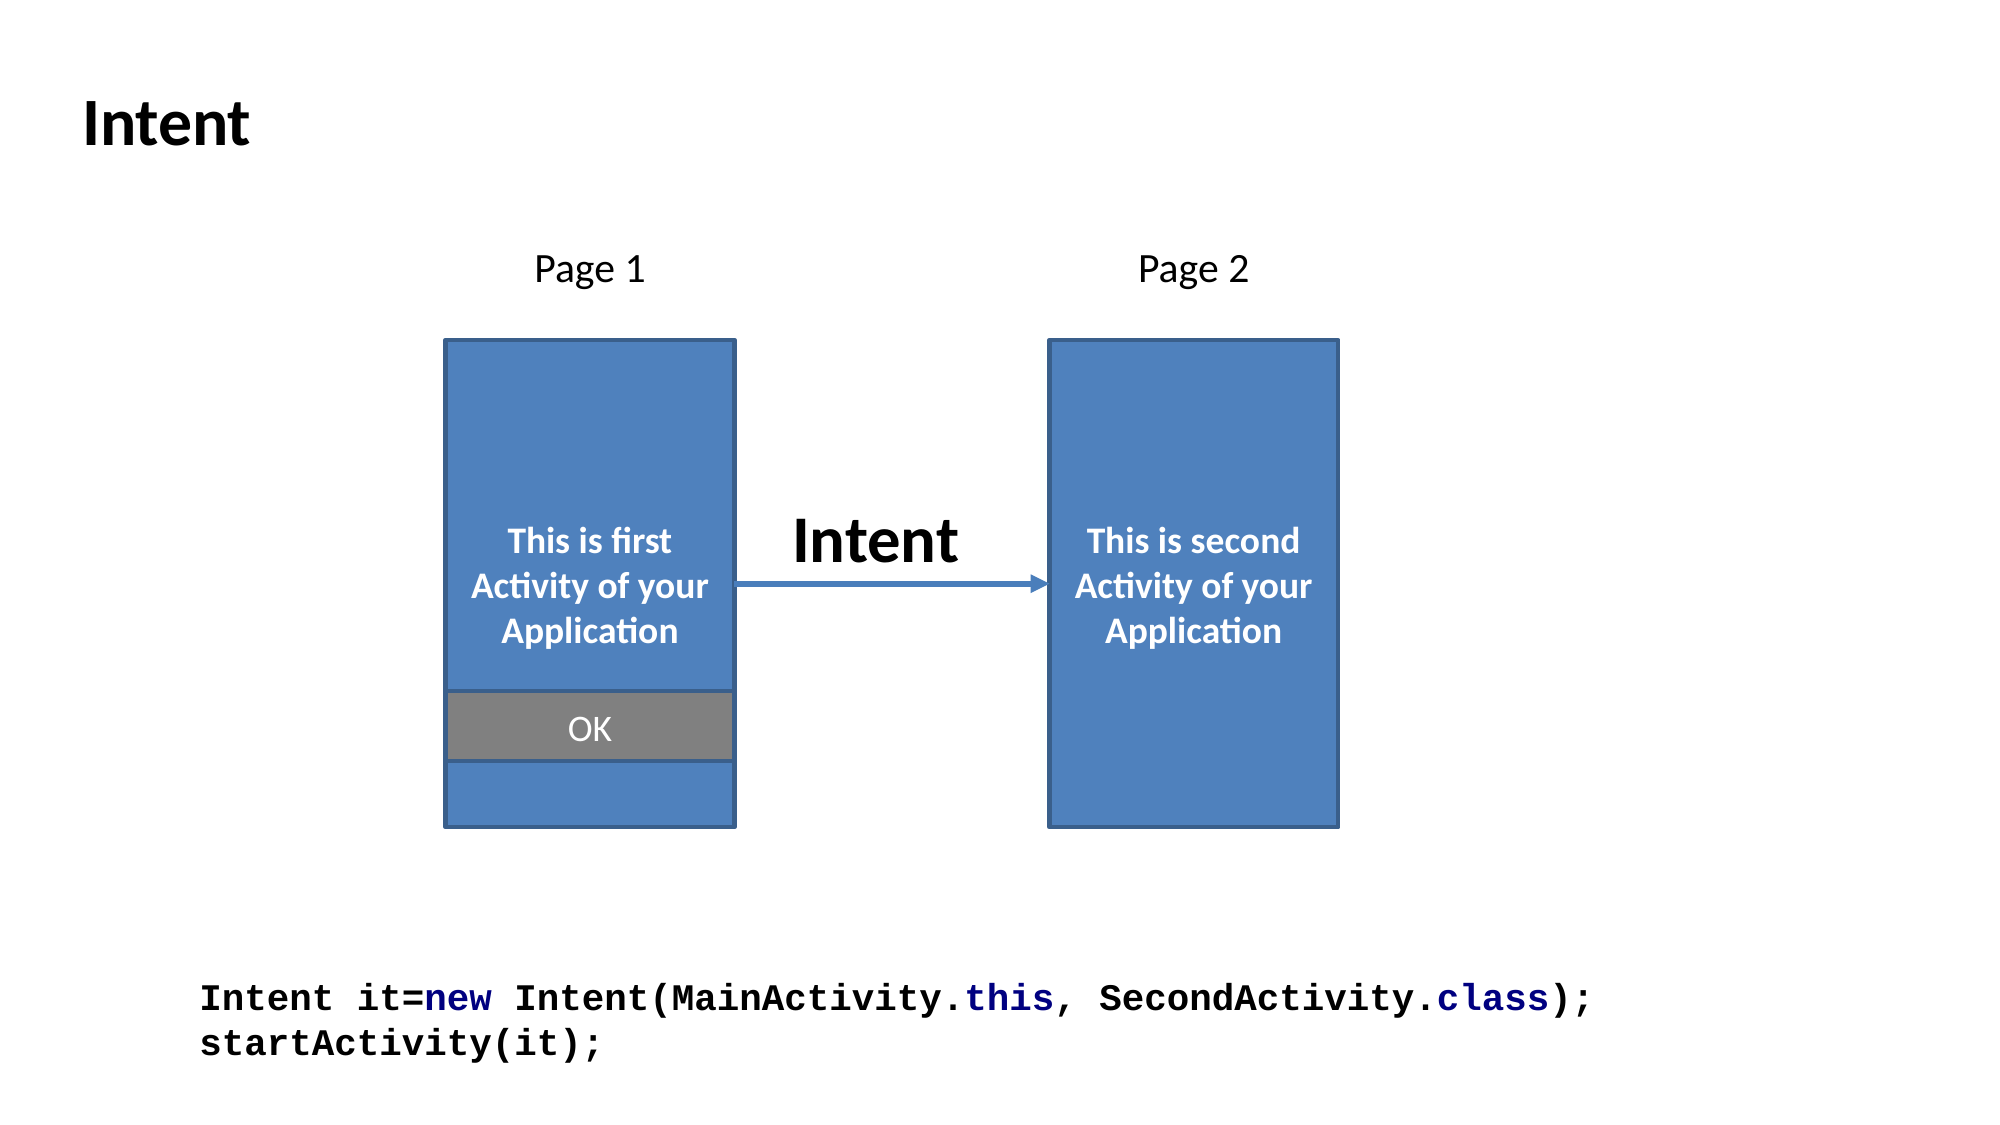

# Intent
Page 1
Page 2
This is first Activity of your Application
This is second Activity of your Application
Intent
OK
Intent it=new Intent(MainActivity.this, SecondActivity.class);
startActivity(it);